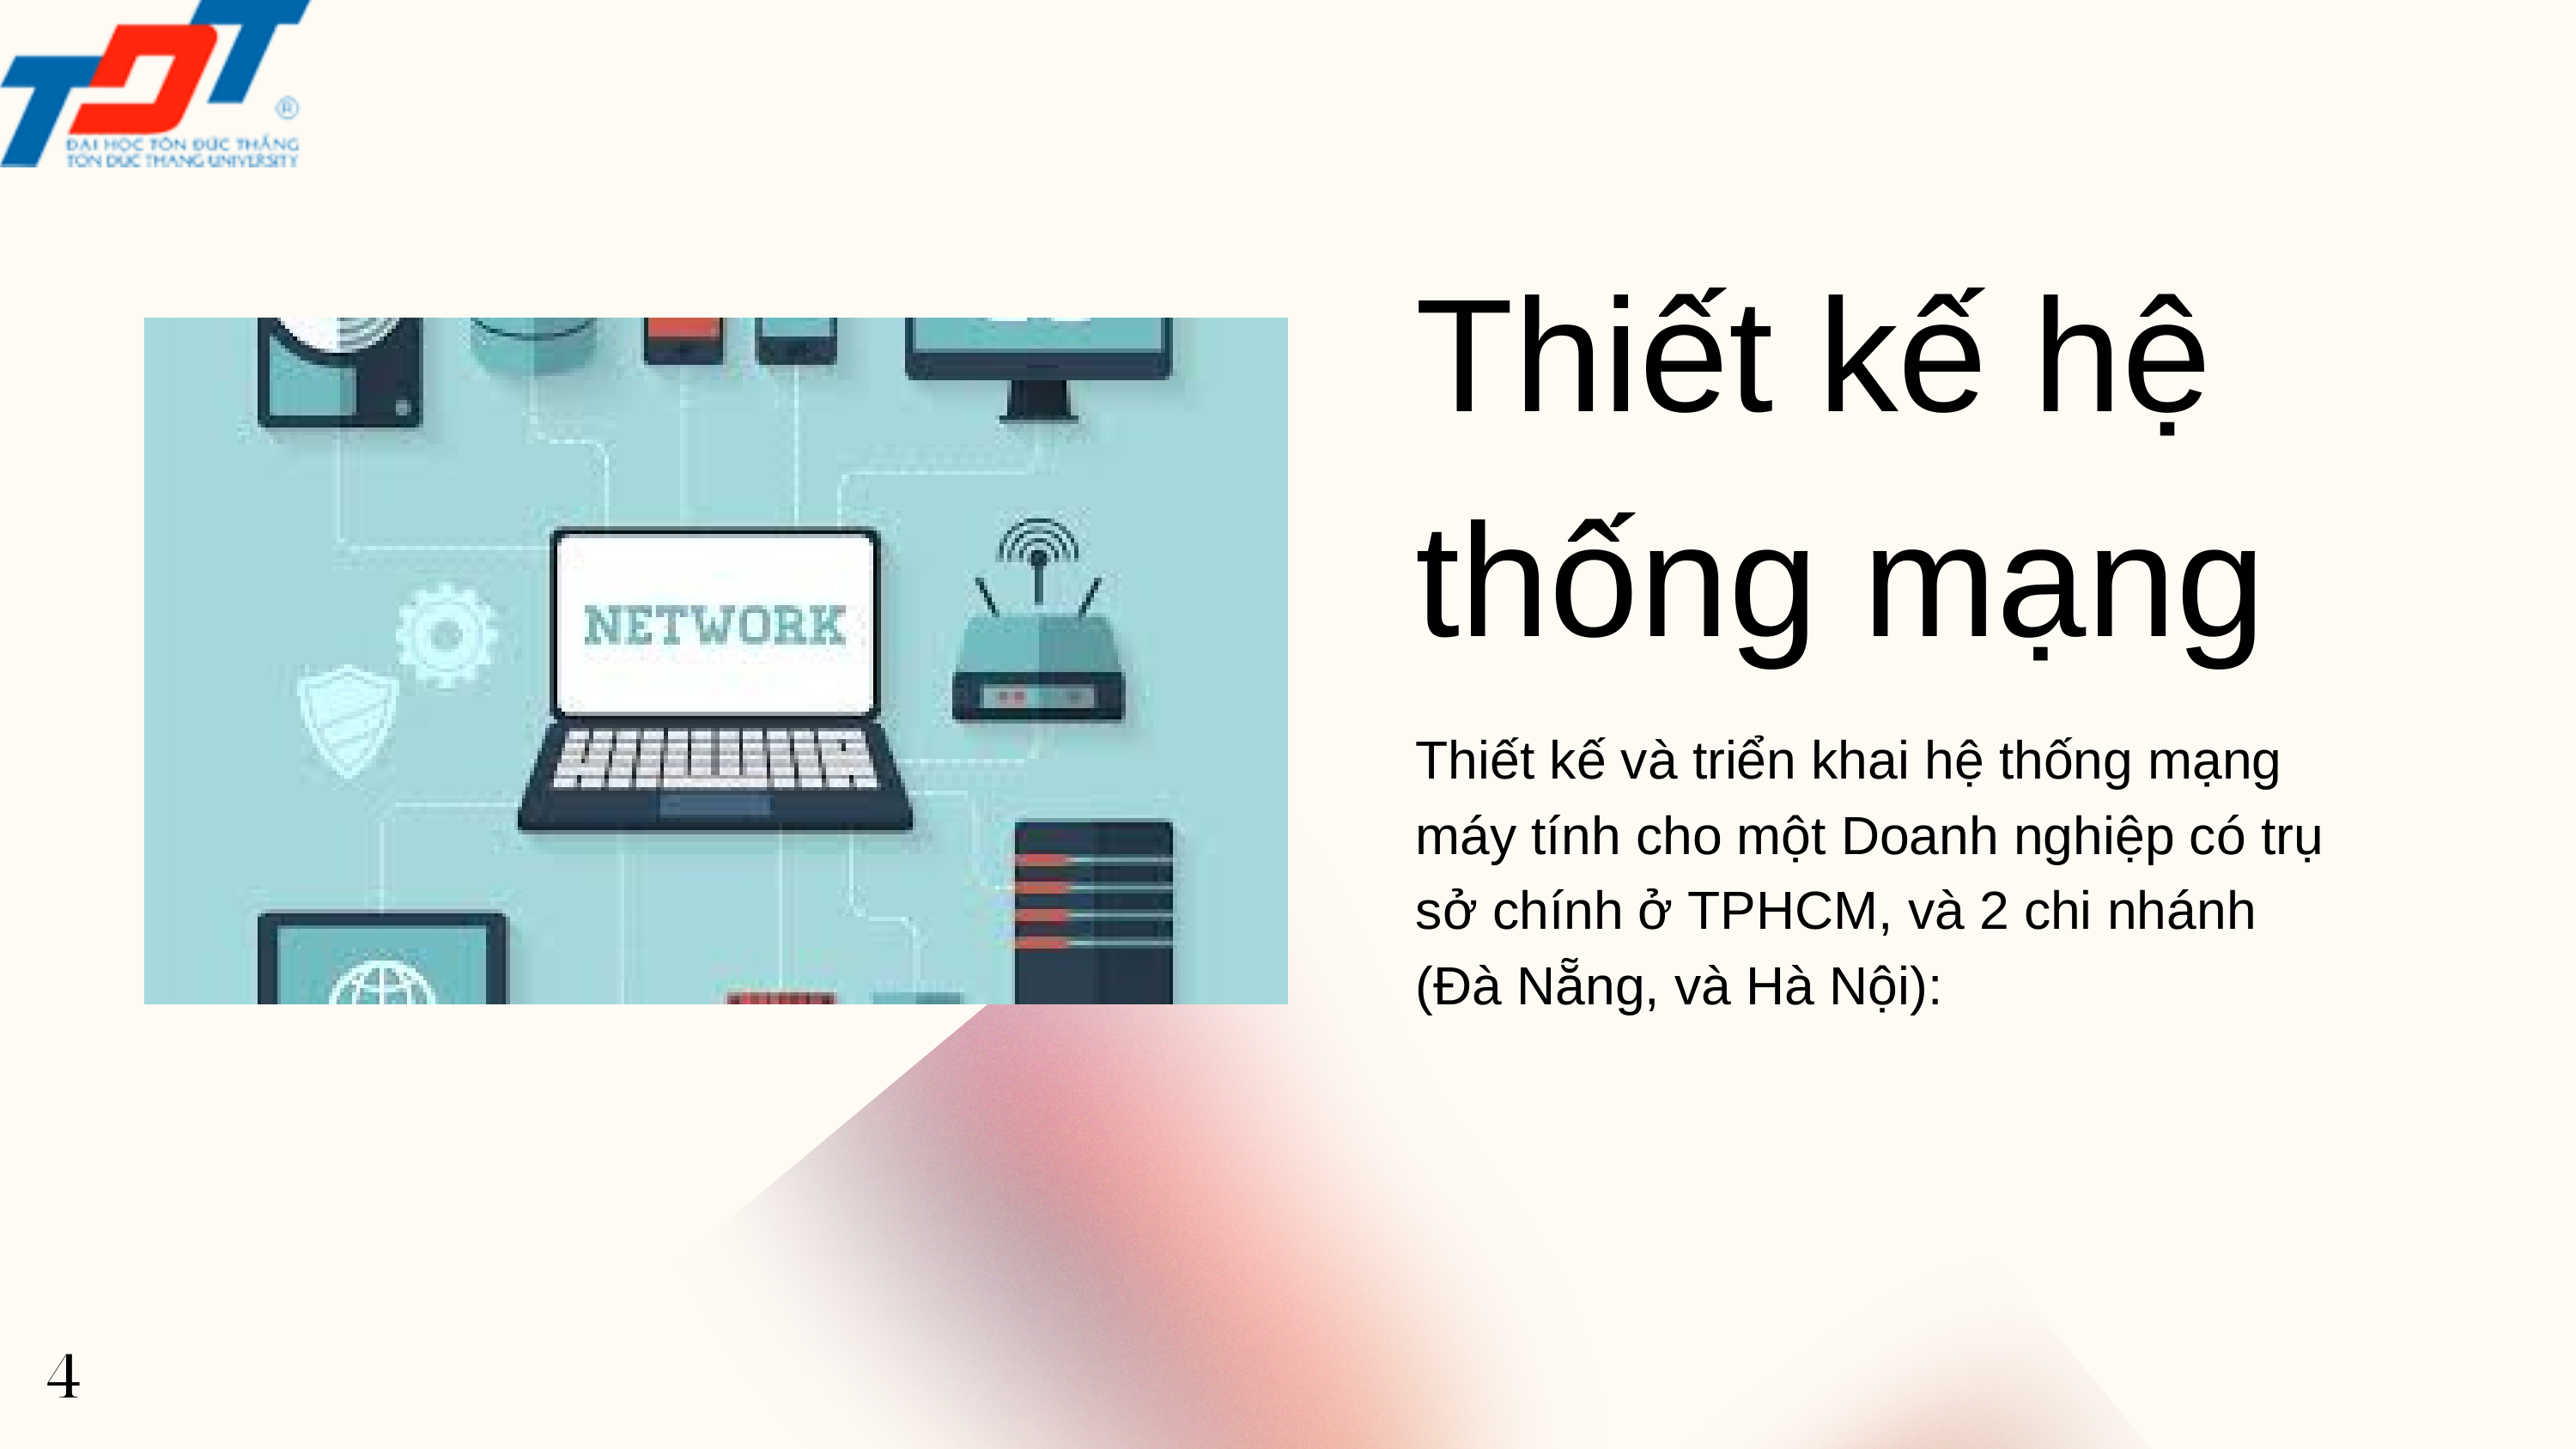

Thiết kế hệ thống mạng

Thiết kế và triển khai hệ thống mạng máy tính cho một Doanh nghiệp có trụ sở chính ở TPHCM, và 2 chi nhánh (Đà Nẵng, và Hà Nội):

4